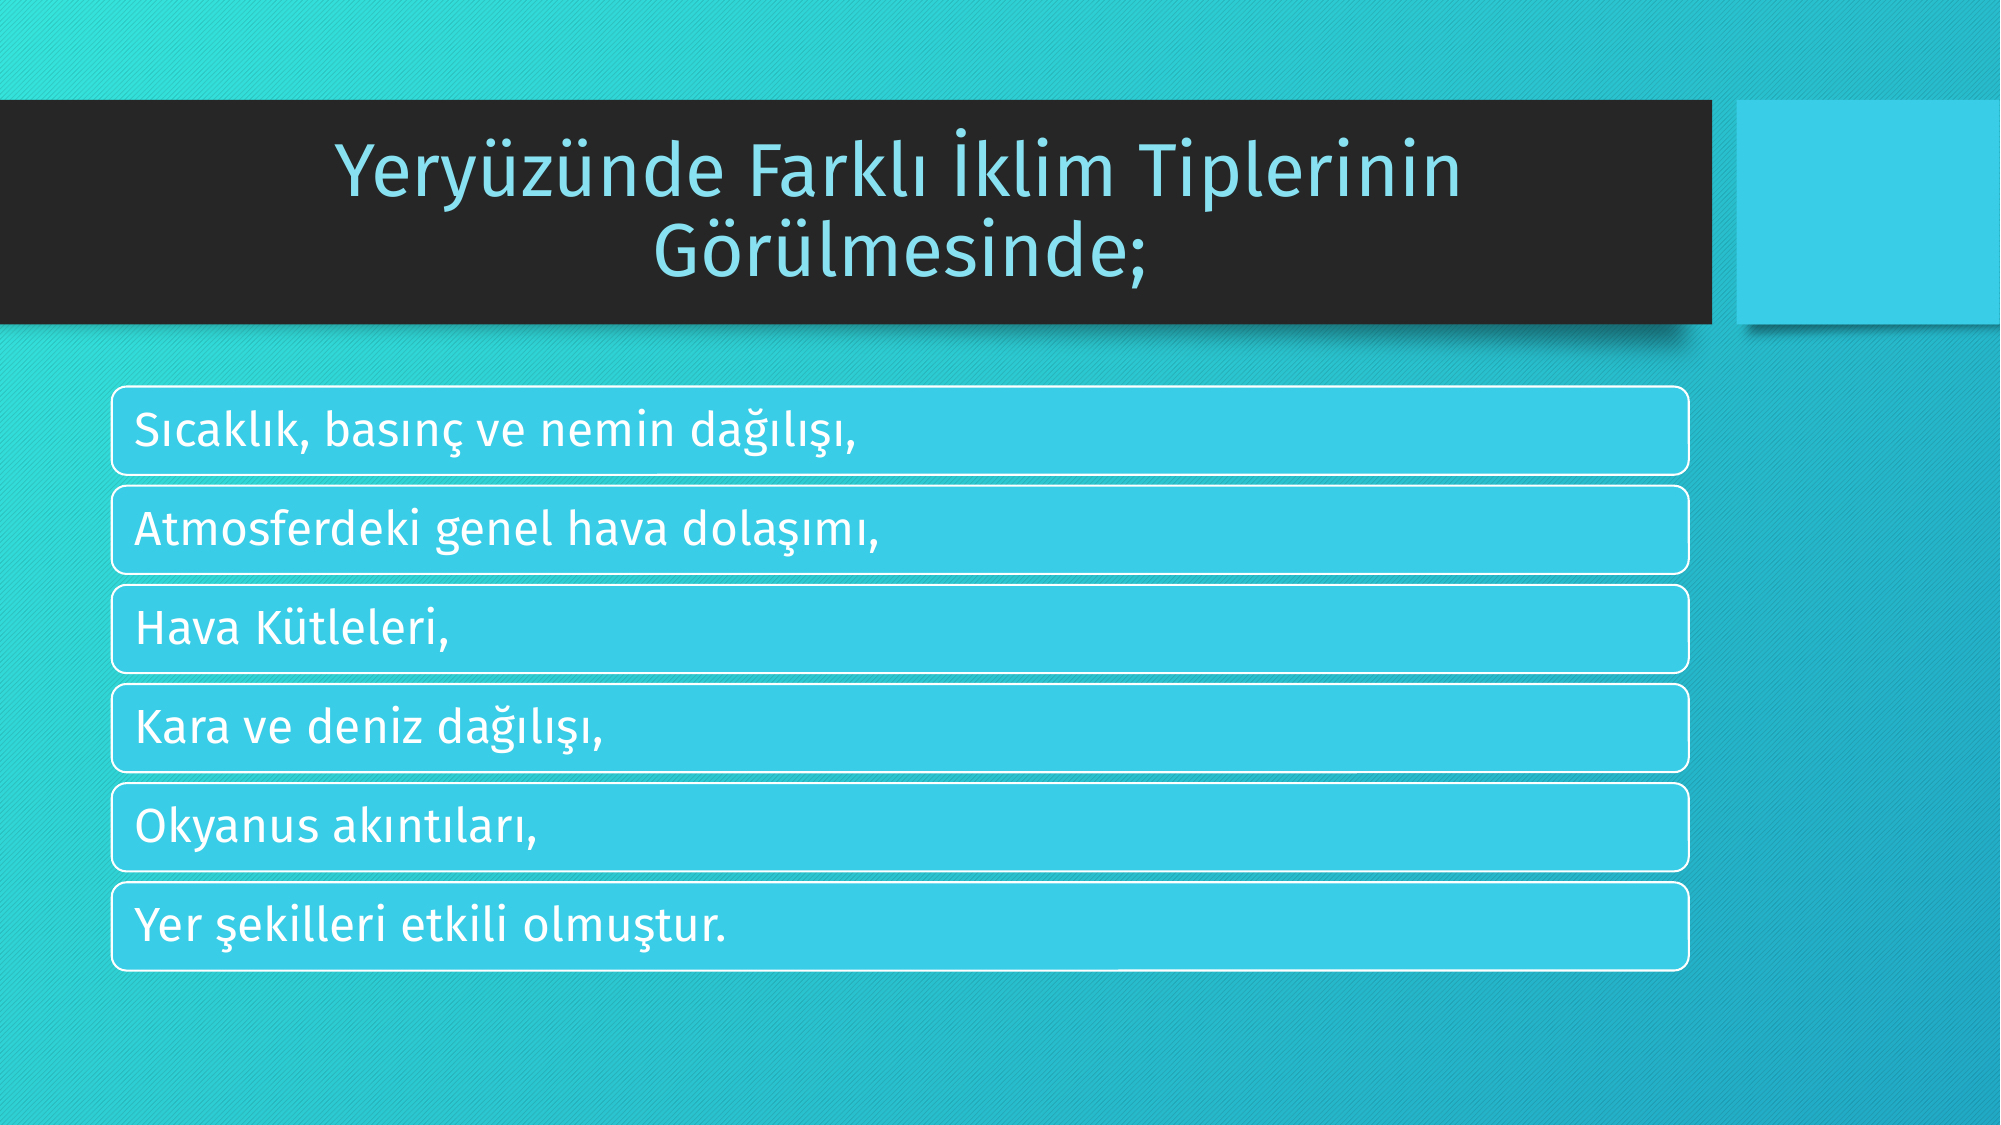

# Yeryüzünde Farklı İklim Tiplerinin Görülmesinde;
Sıcaklık, basınç ve nemin dağılışı,
Atmosferdeki genel hava dolaşımı,
Hava Kütleleri,
Kara ve deniz dağılışı,
Okyanus akıntıları,
Yer şekilleri etkili olmuştur.